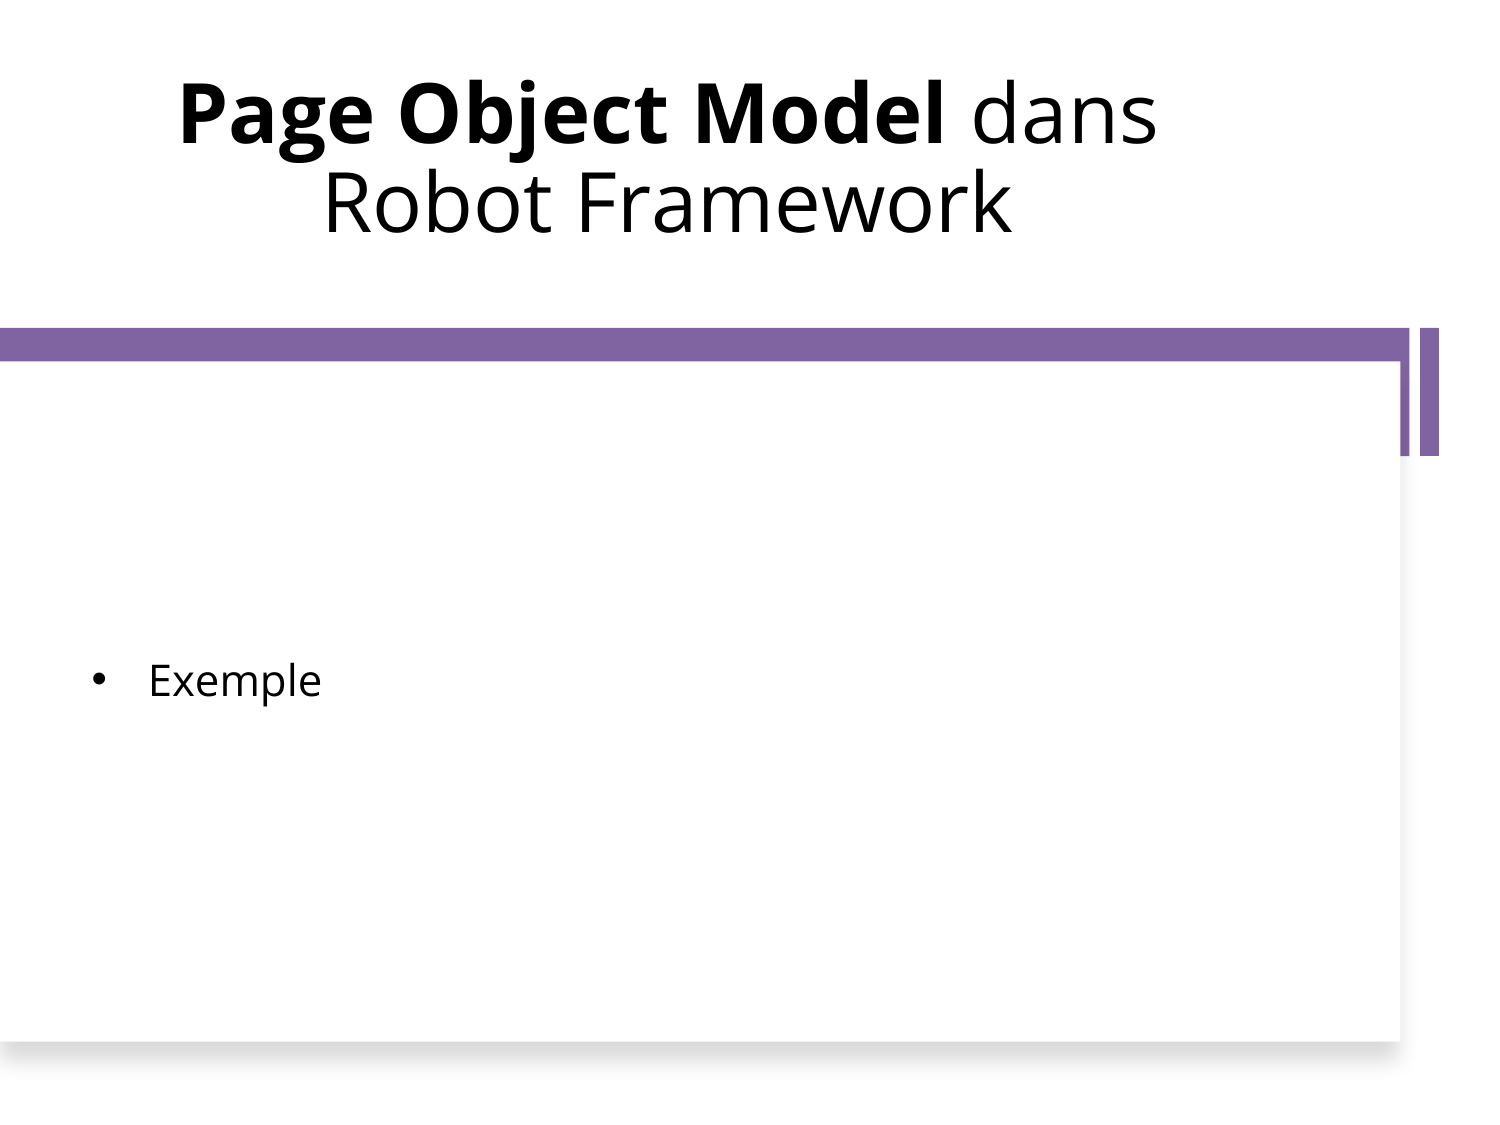

# Page Object Model dans Robot Framework

Exemple